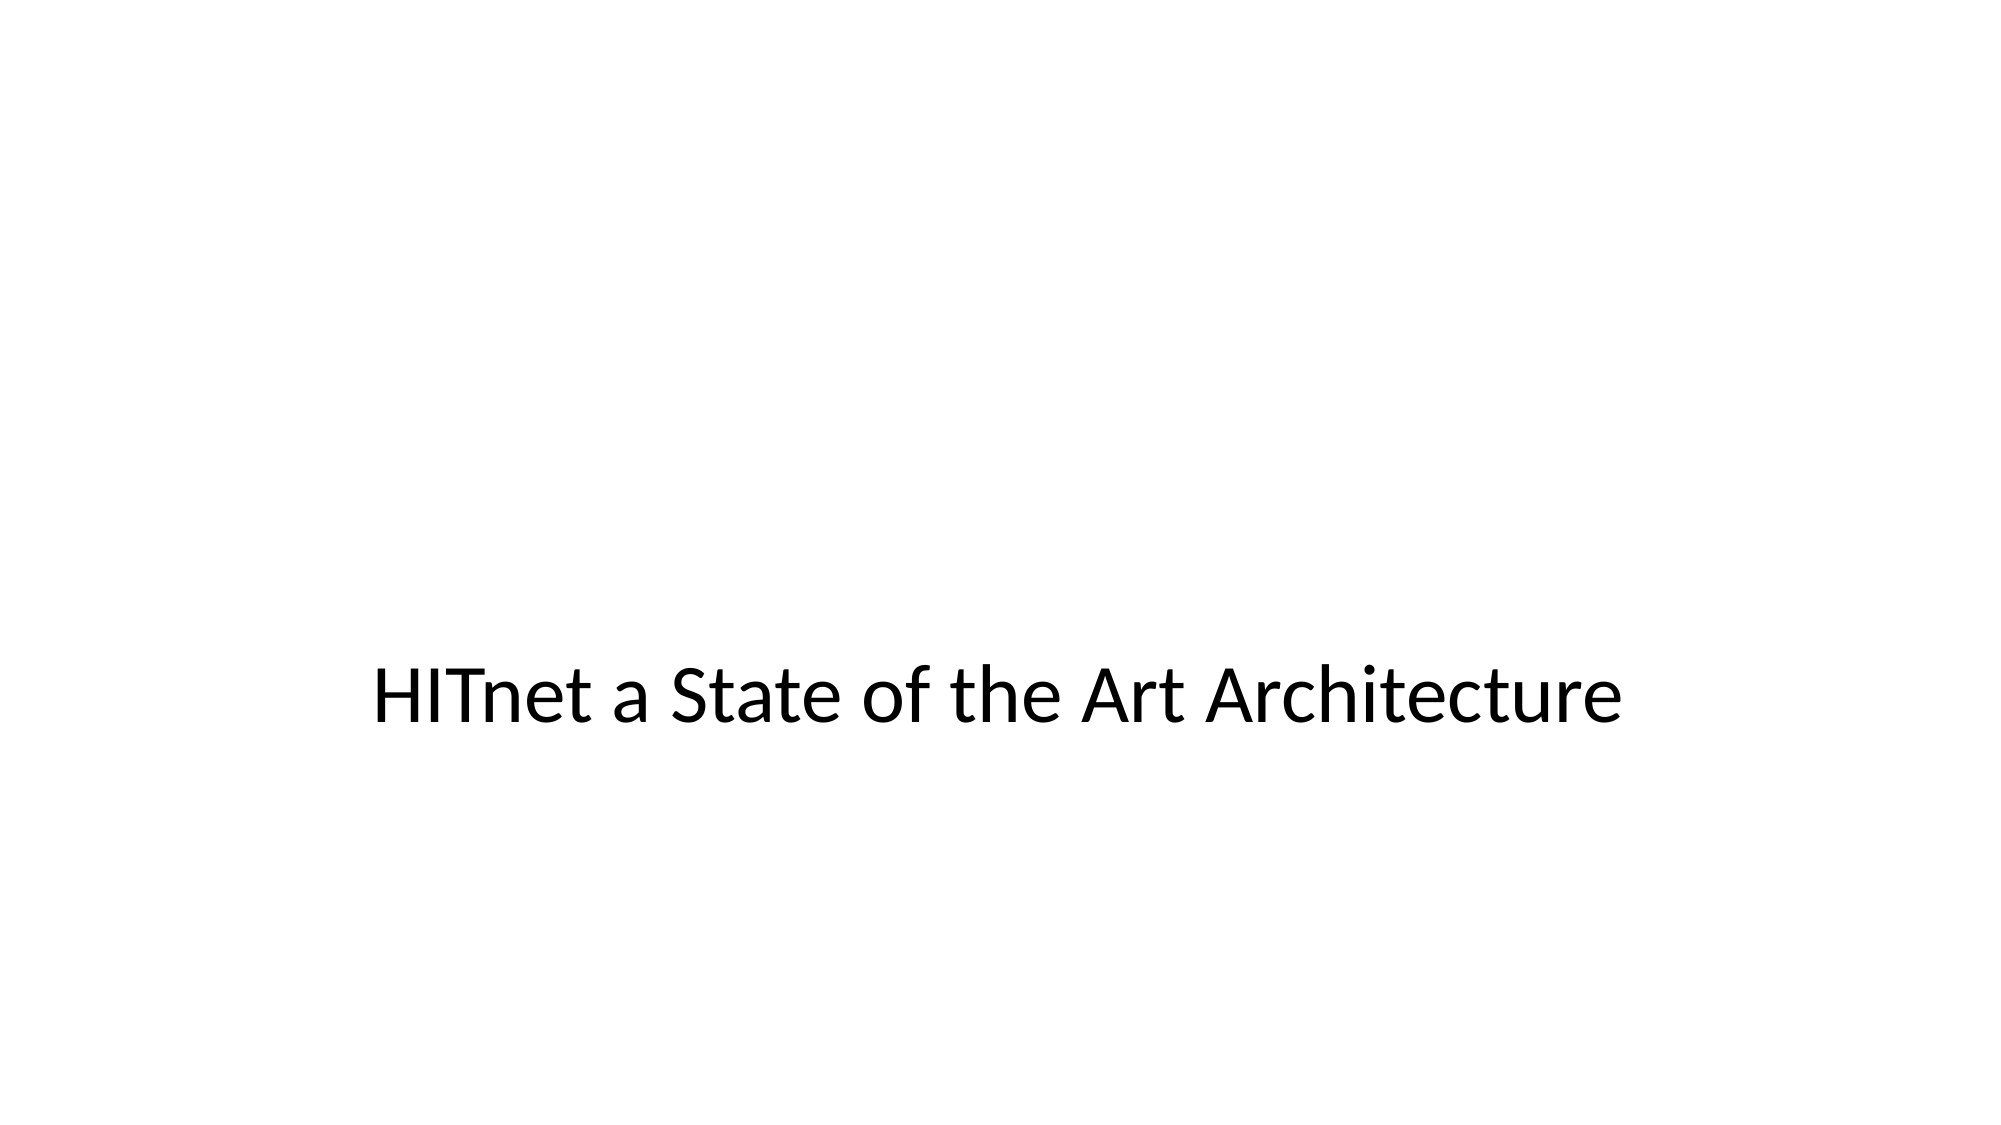

# HITnet a State of the Art Architecture